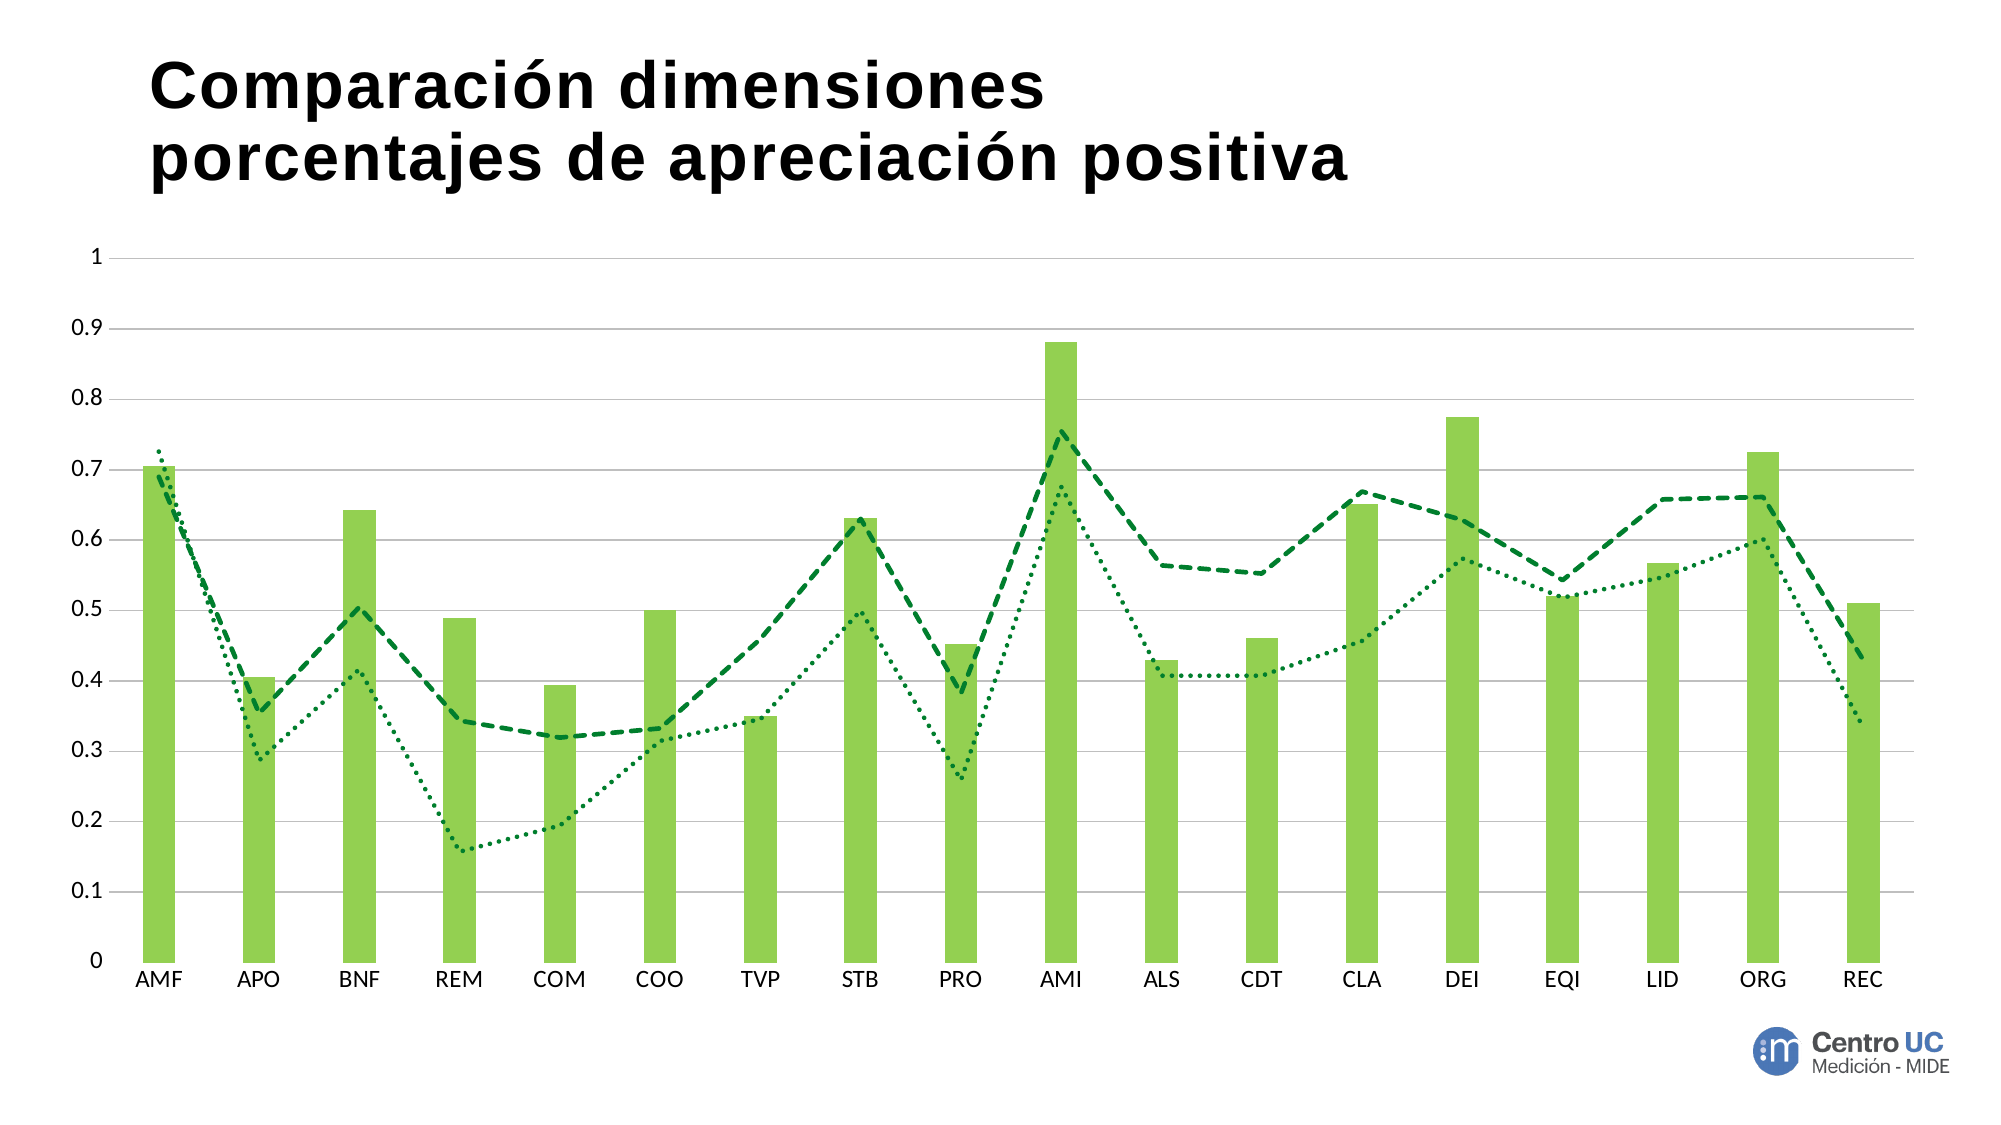

# Comparación dimensiones
porcentajes de apreciación positiva

### Chart

| Category | Apreciación Positiva | Área Municipalidad | Dirección de Personas 2021 |
|---|---|---|---|
| AMF | 0.7043478260869566 | 0.6900735294117647 | 0.725925925925926 |
| APO | 0.40476190476190477 | 0.3539741219963031 | 0.28703703703703703 |
| BNF | 0.6428571428571429 | 0.5050925925925925 | 0.4166666666666667 |
| REM | 0.4880952380952381 | 0.3435185185185185 | 0.1574074074074074 |
| COM | 0.39285714285714285 | 0.3194444444444444 | 0.19444444444444445 |
| COO | 0.5 | 0.3325602968460111 | 0.3148148148148148 |
| TVP | 0.3492063492063492 | 0.4596523898199876 | 0.345679012345679 |
| STB | 0.6309523809523809 | 0.6303538175046555 | 0.5 |
| PRO | 0.4523809523809524 | 0.3824626865671642 | 0.25925925925925924 |
| AMI | 0.8809523809523809 | 0.7551498127340824 | 0.6759259259259259 |
| ALS | 0.42857142857142855 | 0.5642589118198874 | 0.4074074074074074 |
| CDT | 0.4603174603174603 | 0.5526315789473685 | 0.4074074074074074 |
| CLA | 0.6507936507936508 | 0.6691729323308271 | 0.4567901234567901 |
| DEI | 0.775 | 0.6287735849056604 | 0.5740740740740741 |
| EQI | 0.52 | 0.5431818181818182 | 0.5185185185185185 |
| LID | 0.5666666666666667 | 0.6580059146599071 | 0.5473251028806584 |
| ORG | 0.725 | 0.6614285714285715 | 0.6018518518518519 |
| REC | 0.51 | 0.42933333333333334 | 0.3333333333333333 |